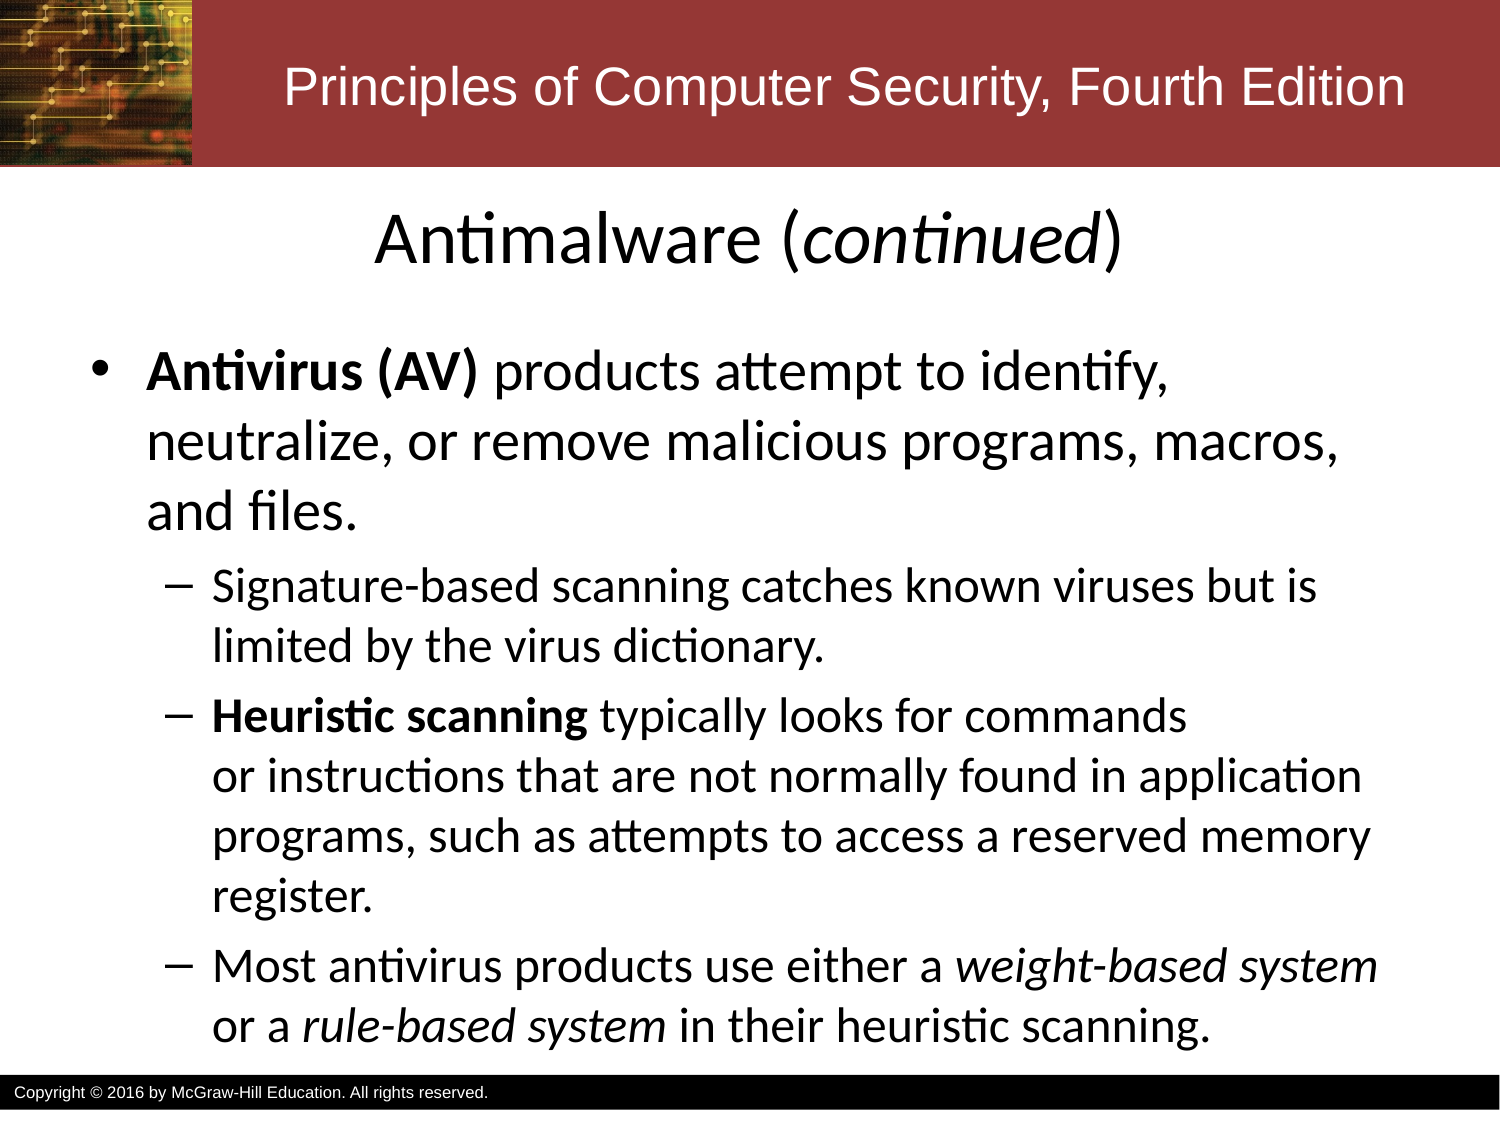

# Antimalware (continued)
Antivirus (AV) products attempt to identify, neutralize, or remove malicious programs, macros, and files.
Signature-based scanning catches known viruses but is limited by the virus dictionary.
Heuristic scanning typically looks for commands
or instructions that are not normally found in application programs, such as attempts to access a reserved memory register.
Most antivirus products use either a weight-based system or a rule-based system in their heuristic scanning.